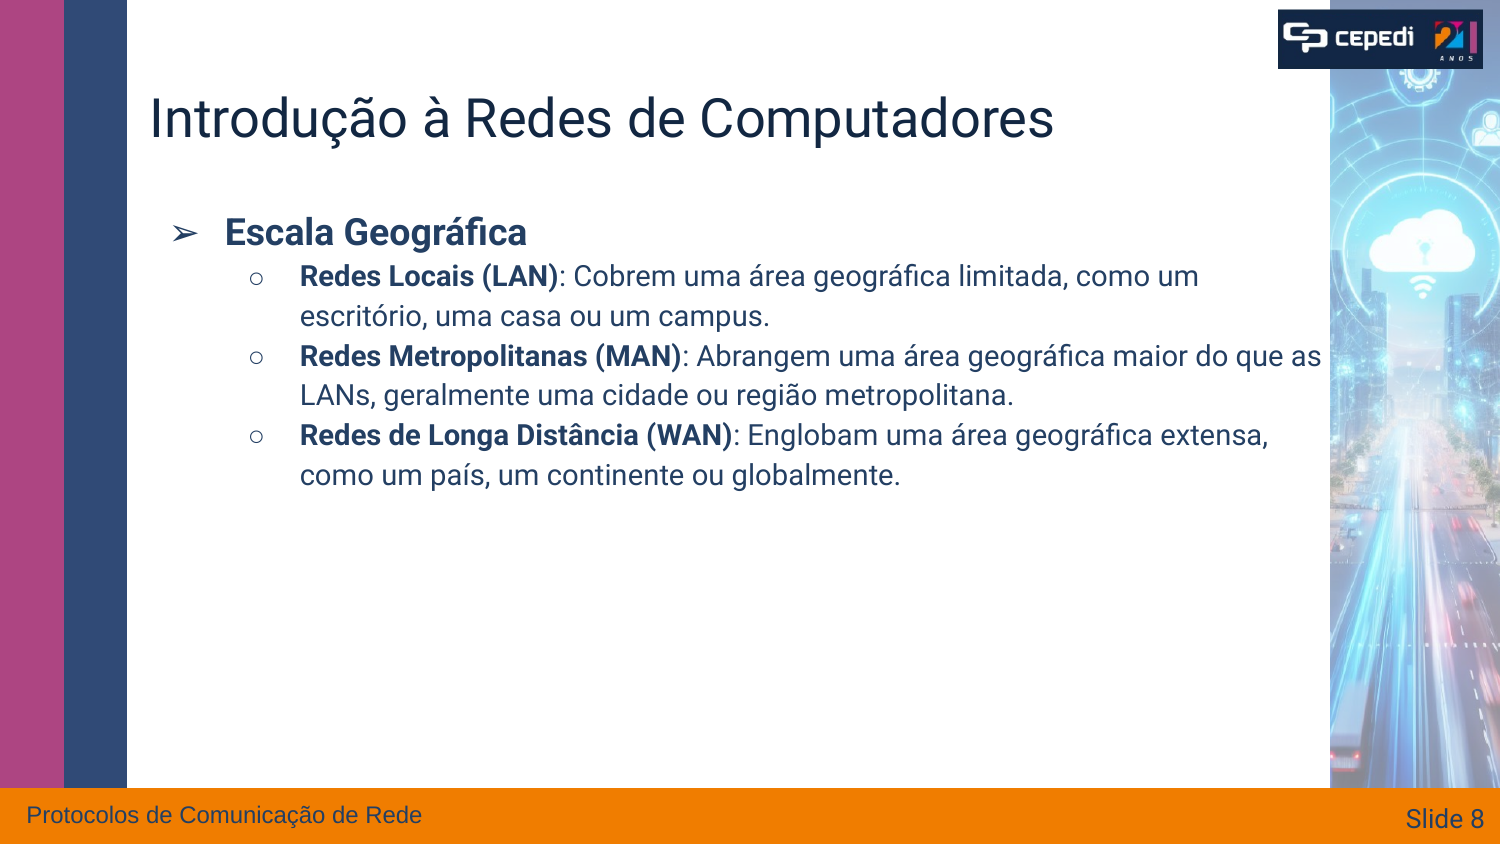

# Introdução à Redes de Computadores
Escala Geográfica
Redes Locais (LAN): Cobrem uma área geográfica limitada, como um escritório, uma casa ou um campus.
Redes Metropolitanas (MAN): Abrangem uma área geográfica maior do que as LANs, geralmente uma cidade ou região metropolitana.
Redes de Longa Distância (WAN): Englobam uma área geográfica extensa, como um país, um continente ou globalmente.

Protocolos de Comunicação de Rede
Slide 8